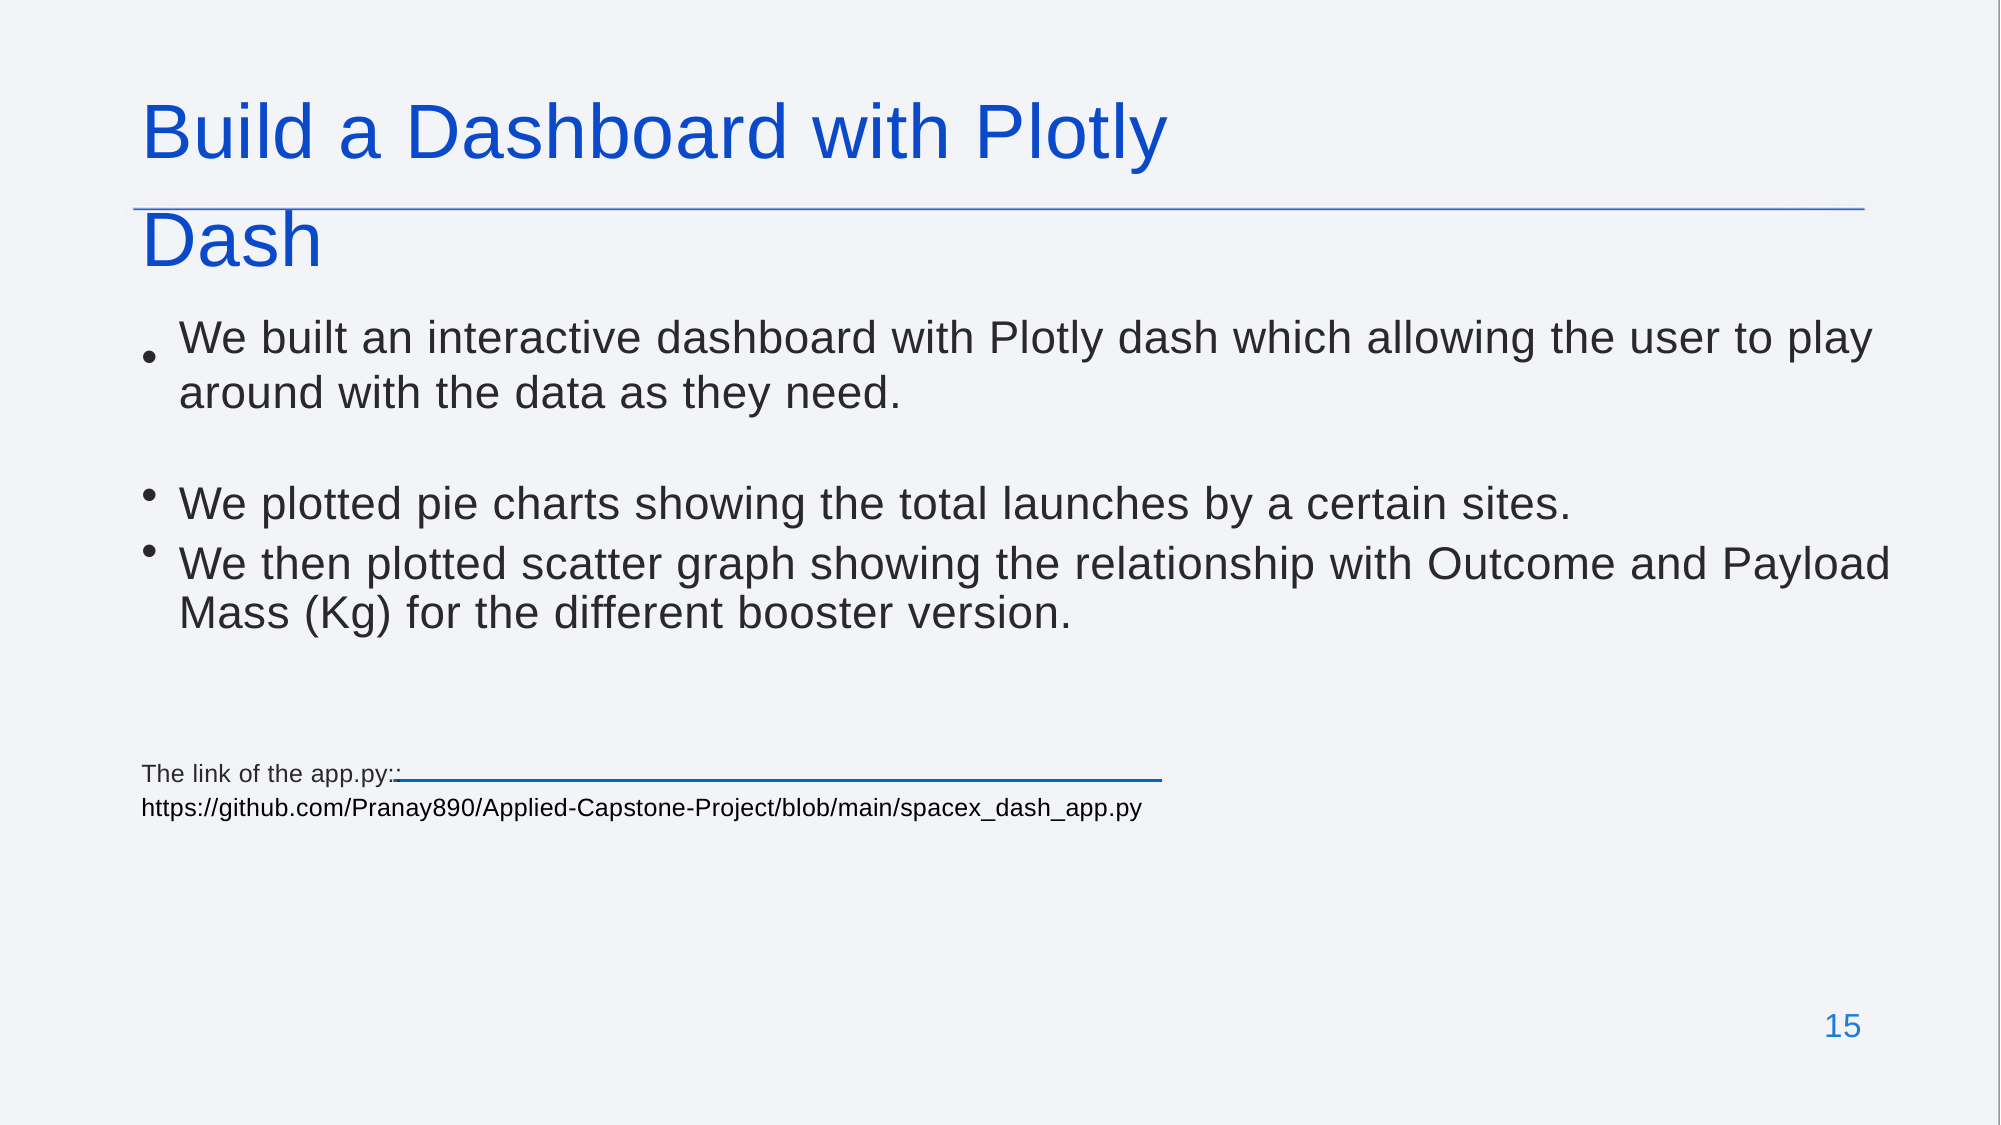

Build a Dashboard with Plotly Dash
•
We built an interactive dashboard with Plotly dash which allowing the user to play around with the data as they need.
We plotted pie charts showing the total launches by a certain sites.
We then plotted scatter graph showing the relationship with Outcome and Payload
Mass (Kg) for the different booster version.
•
•
The link of the app.py::  https://github.com/Pranay890/Applied-Capstone-Project/blob/main/spacex_dash_app.py

15